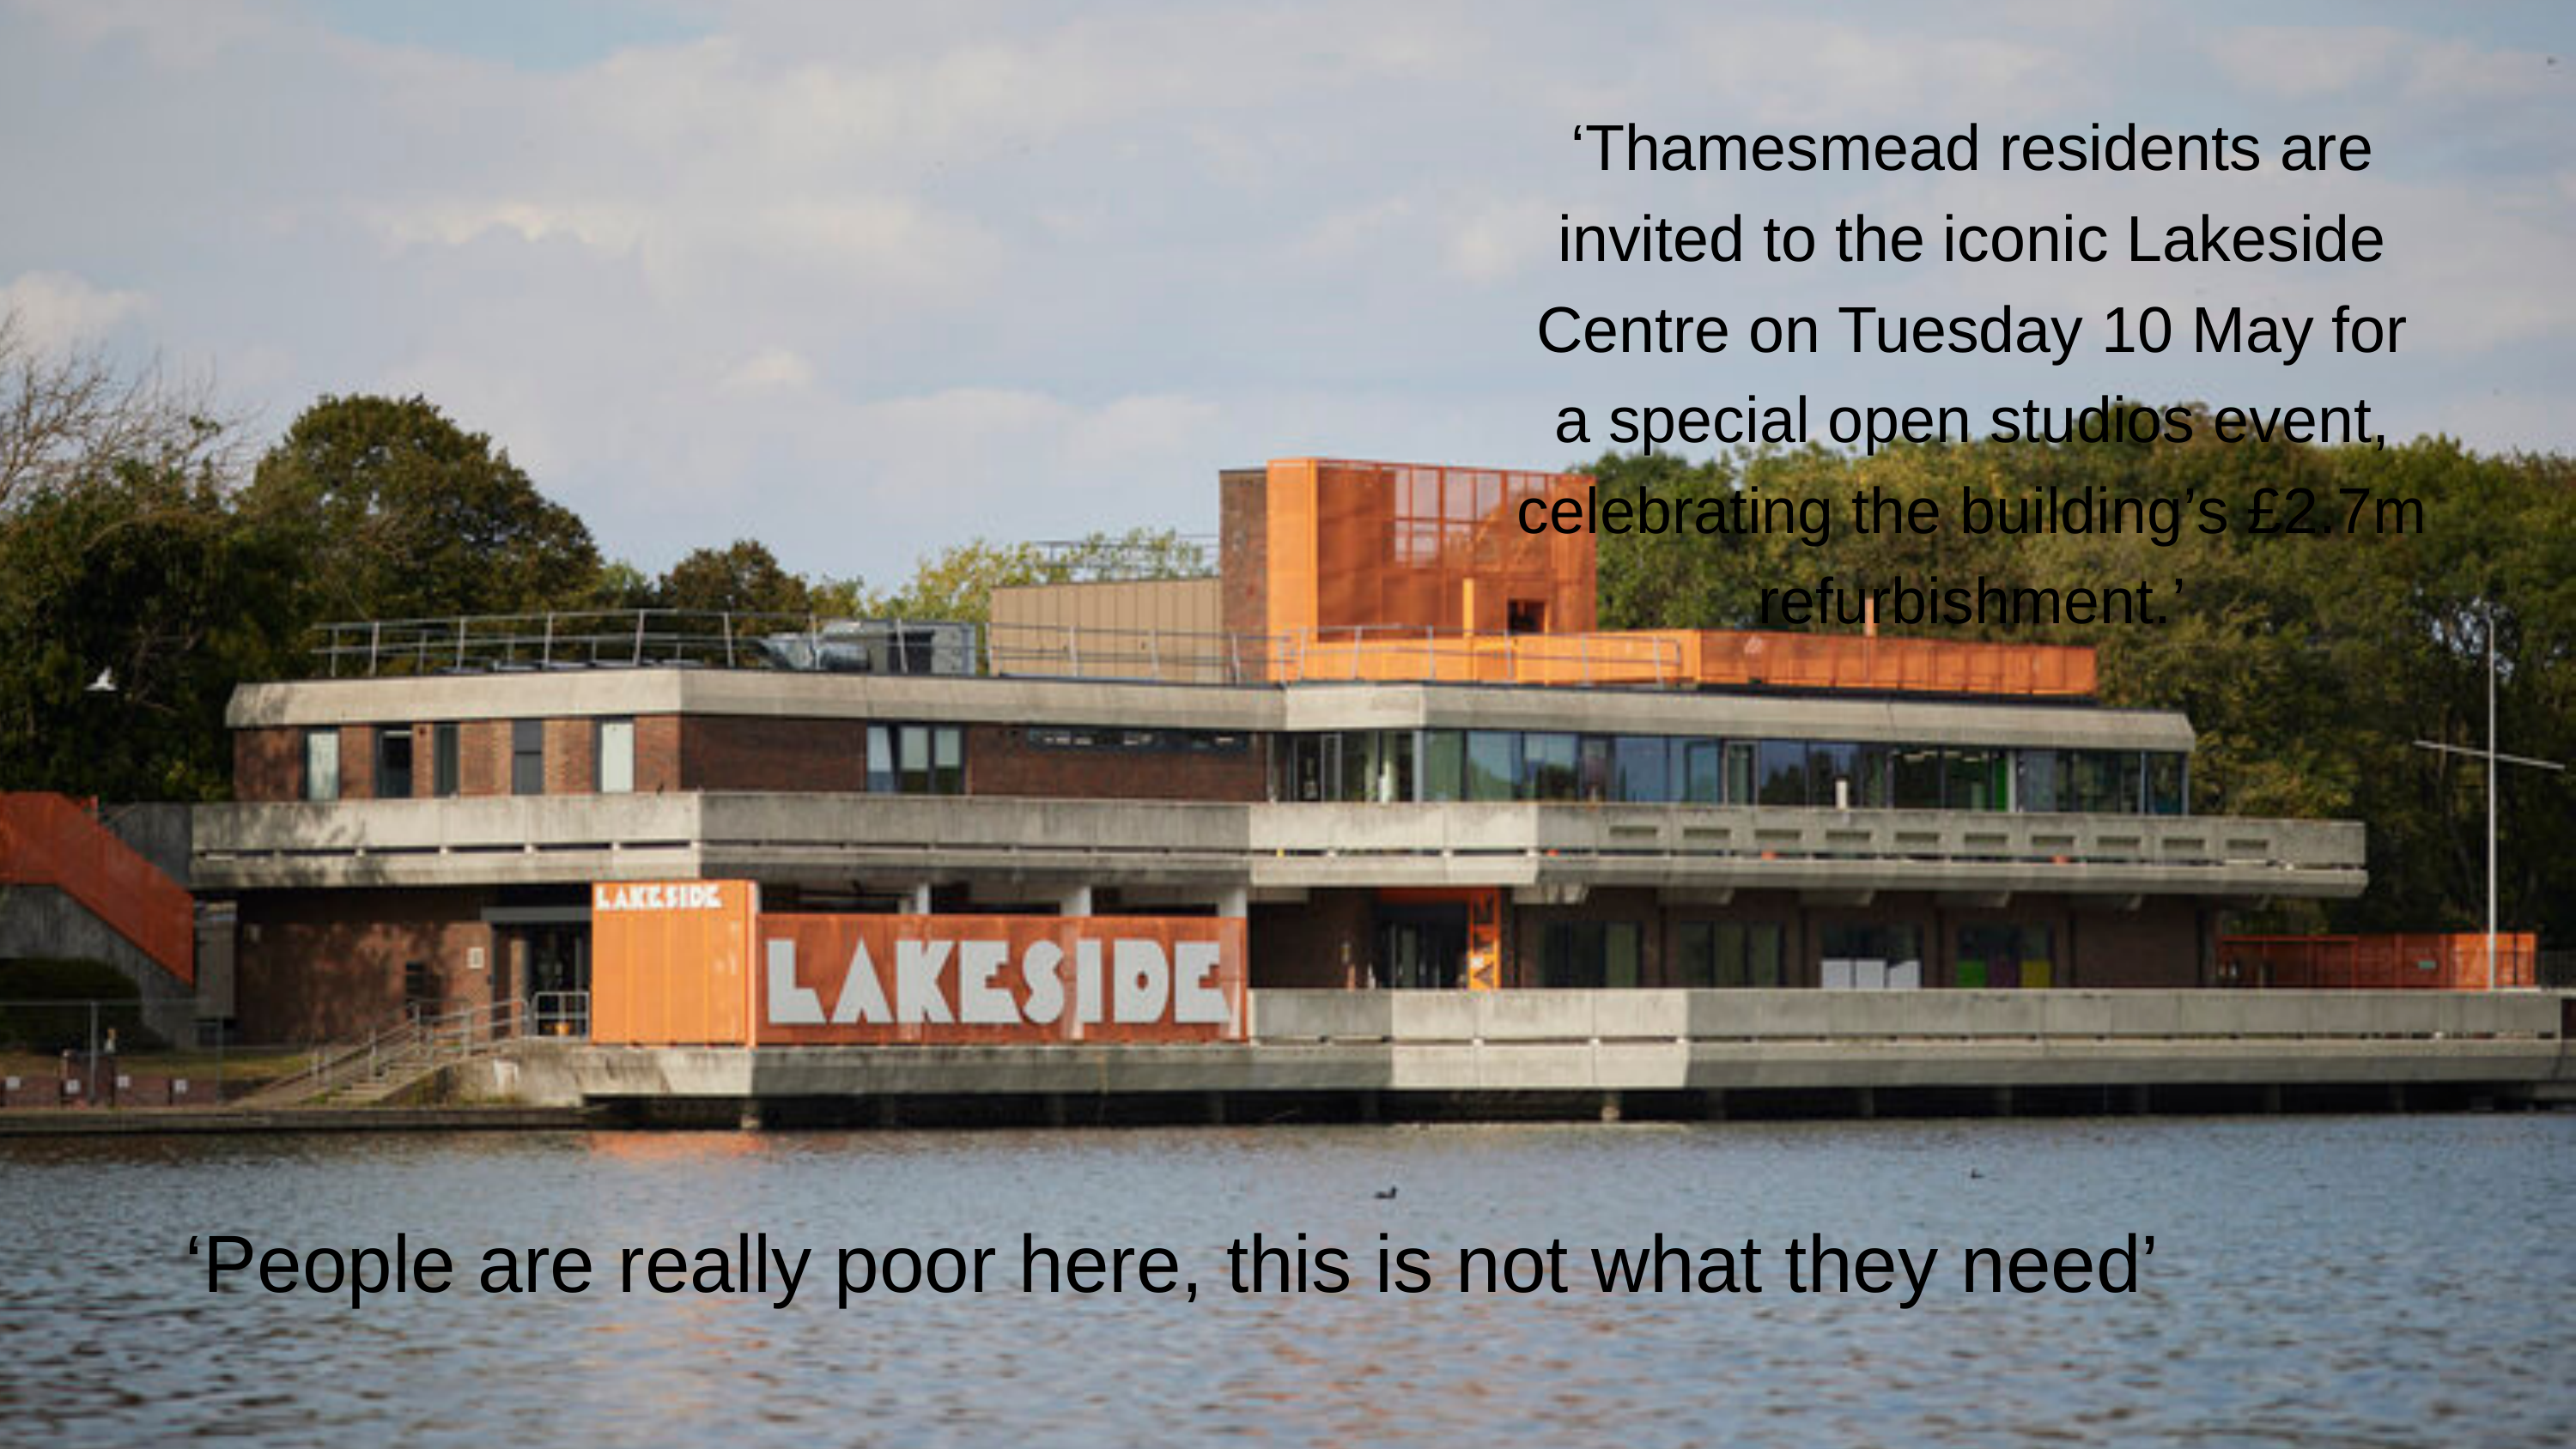

‘Thamesmead residents are invited to the iconic Lakeside Centre on Tuesday 10 May for a special open studios event, celebrating the building’s £2.7m refurbishment.’
‘People are really poor here, this is not what they need’